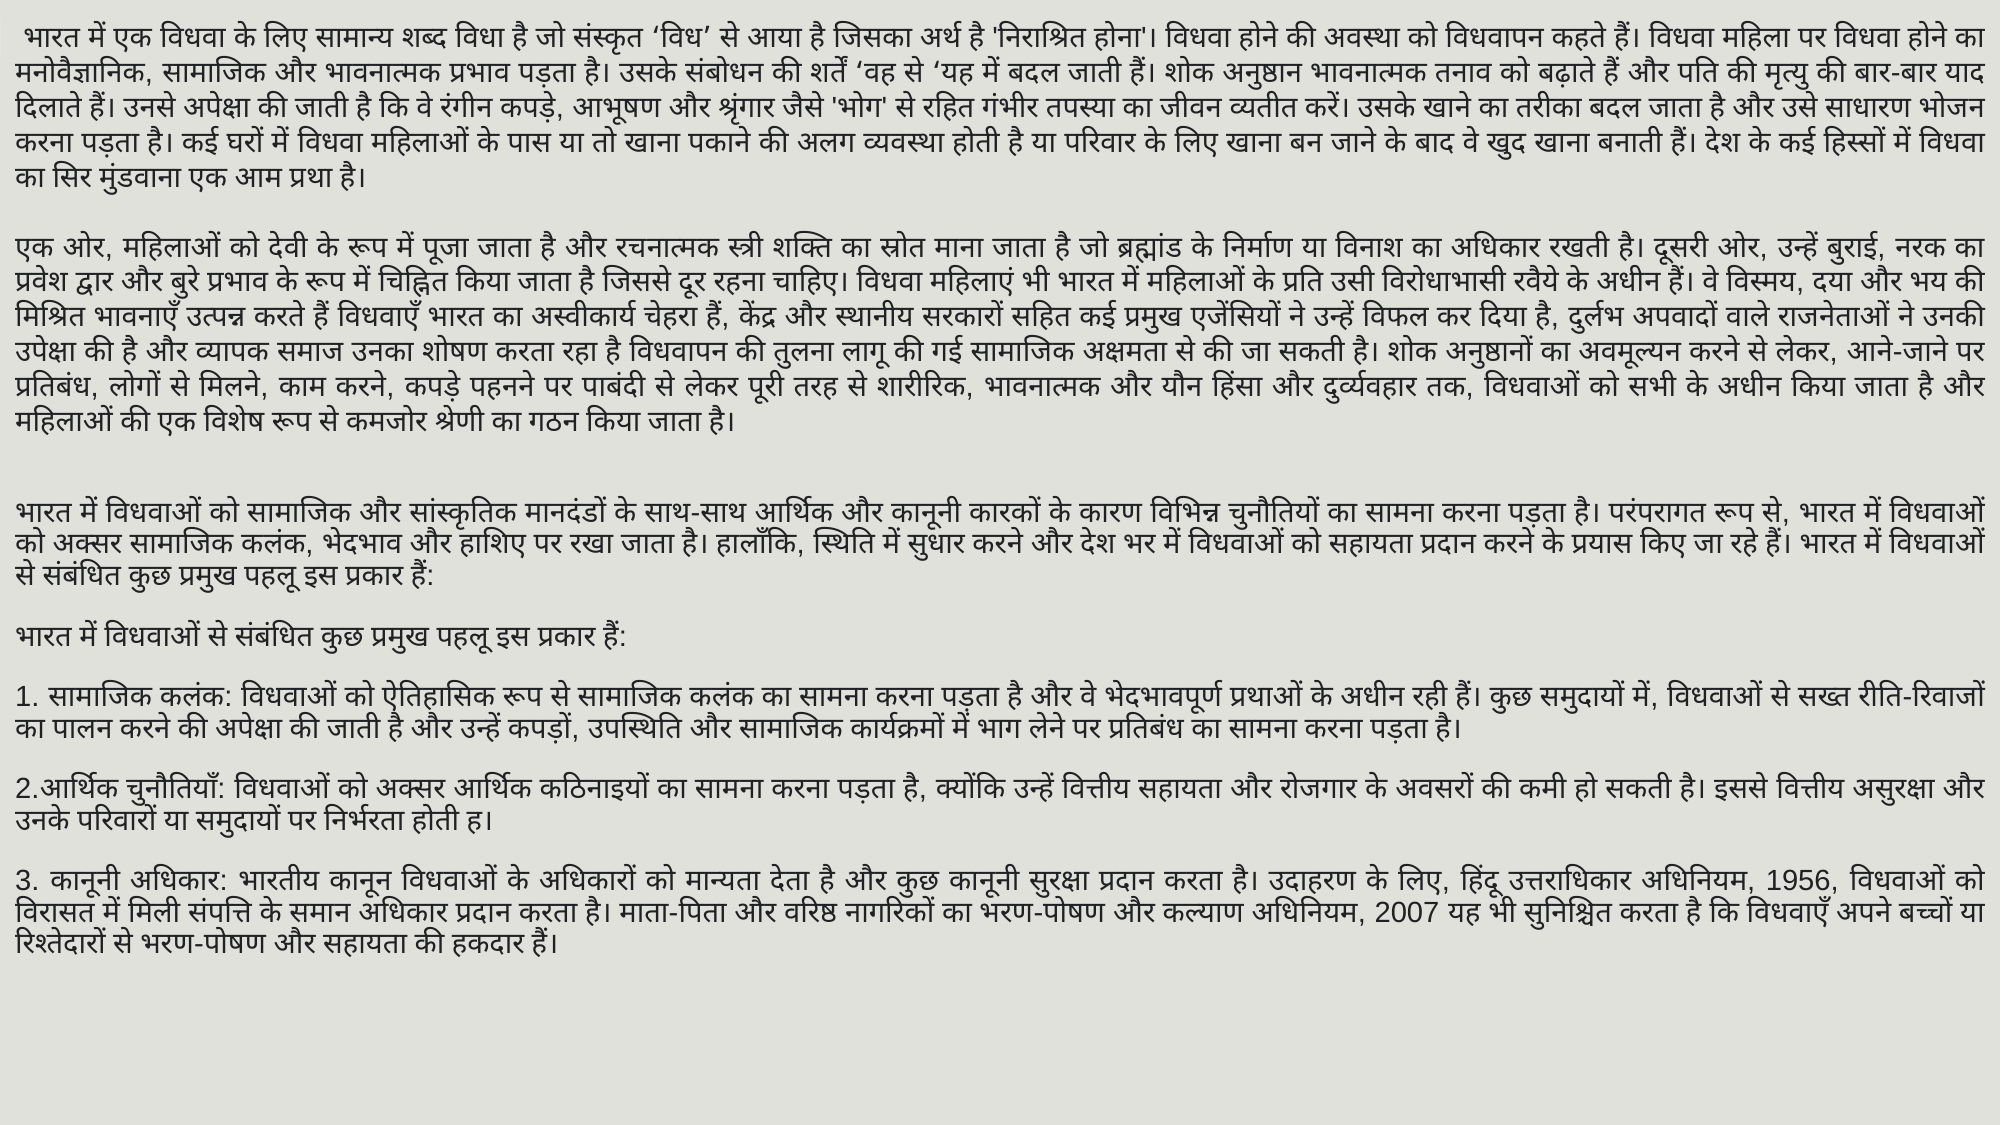

भारत में एक विधवा के लिए सामान्य शब्द विधा है जो संस्कृत ‘विध’ से आया है जिसका अर्थ है 'निराश्रित होना'। विधवा होने की अवस्था को विधवापन कहते हैं। विधवा महिला पर विधवा होने का मनोवैज्ञानिक, सामाजिक और भावनात्मक प्रभाव पड़ता है। उसके संबोधन की शर्तें ‘वह से ‘यह में बदल जाती हैं। शोक अनुष्ठान भावनात्मक तनाव को बढ़ाते हैं और पति की मृत्यु की बार-बार याद दिलाते हैं। उनसे अपेक्षा की जाती है कि वे रंगीन कपड़े, आभूषण और श्रृंगार जैसे 'भोग' से रहित गंभीर तपस्या का जीवन व्यतीत करें। उसके खाने का तरीका बदल जाता है और उसे साधारण भोजन करना पड़ता है। कई घरों में विधवा महिलाओं के पास या तो खाना पकाने की अलग व्यवस्था होती है या परिवार के लिए खाना बन जाने के बाद वे खुद खाना बनाती हैं। देश के कई हिस्सों में विधवा का सिर मुंडवाना एक आम प्रथा है।

एक ओर, महिलाओं को देवी के रूप में पूजा जाता है और रचनात्मक स्त्री शक्ति का स्रोत माना जाता है जो ब्रह्मांड के निर्माण या विनाश का अधिकार रखती है। दूसरी ओर, उन्हें बुराई, नरक का प्रवेश द्वार और बुरे प्रभाव के रूप में चिह्नित किया जाता है जिससे दूर रहना चाहिए। विधवा महिलाएं भी भारत में महिलाओं के प्रति उसी विरोधाभासी रवैये के अधीन हैं। वे विस्मय, दया और भय की मिश्रित भावनाएँ उत्पन्न करते हैं विधवाएँ भारत का अस्वीकार्य चेहरा हैं, केंद्र और स्थानीय सरकारों सहित कई प्रमुख एजेंसियों ने उन्हें विफल कर दिया है, दुर्लभ अपवादों वाले राजनेताओं ने उनकी उपेक्षा की है और व्यापक समाज उनका शोषण करता रहा है विधवापन की तुलना लागू की गई सामाजिक अक्षमता से की जा सकती है। शोक अनुष्ठानों का अवमूल्यन करने से लेकर, आने-जाने पर प्रतिबंध, लोगों से मिलने, काम करने, कपड़े पहनने पर पाबंदी से लेकर पूरी तरह से शारीरिक, भावनात्मक और यौन हिंसा और दुर्व्यवहार तक, विधवाओं को सभी के अधीन किया जाता है और महिलाओं की एक विशेष रूप से कमजोर श्रेणी का गठन किया जाता है।

भारत में विधवाओं को सामाजिक और सांस्कृतिक मानदंडों के साथ-साथ आर्थिक और कानूनी कारकों के कारण विभिन्न चुनौतियों का सामना करना पड़ता है। परंपरागत रूप से, भारत में विधवाओं को अक्सर सामाजिक कलंक, भेदभाव और हाशिए पर रखा जाता है। हालाँकि, स्थिति में सुधार करने और देश भर में विधवाओं को सहायता प्रदान करने के प्रयास किए जा रहे हैं। भारत में विधवाओं से संबंधित कुछ प्रमुख पहलू इस प्रकार हैं:
भारत में विधवाओं से संबंधित कुछ प्रमुख पहलू इस प्रकार हैं:
1. सामाजिक कलंक: विधवाओं को ऐतिहासिक रूप से सामाजिक कलंक का सामना करना पड़ता है और वे भेदभावपूर्ण प्रथाओं के अधीन रही हैं। कुछ समुदायों में, विधवाओं से सख्त रीति-रिवाजों का पालन करने की अपेक्षा की जाती है और उन्हें कपड़ों, उपस्थिति और सामाजिक कार्यक्रमों में भाग लेने पर प्रतिबंध का सामना करना पड़ता है।
2.आर्थिक चुनौतियाँ: विधवाओं को अक्सर आर्थिक कठिनाइयों का सामना करना पड़ता है, क्योंकि उन्हें वित्तीय सहायता और रोजगार के अवसरों की कमी हो सकती है। इससे वित्तीय असुरक्षा और उनके परिवारों या समुदायों पर निर्भरता होती ह।
3. कानूनी अधिकार: भारतीय कानून विधवाओं के अधिकारों को मान्यता देता है और कुछ कानूनी सुरक्षा प्रदान करता है। उदाहरण के लिए, हिंदू उत्तराधिकार अधिनियम, 1956, विधवाओं को विरासत में मिली संपत्ति के समान अधिकार प्रदान करता है। माता-पिता और वरिष्ठ नागरिकों का भरण-पोषण और कल्याण अधिनियम, 2007 यह भी सुनिश्चित करता है कि विधवाएँ अपने बच्चों या रिश्तेदारों से भरण-पोषण और सहायता की हकदार हैं।